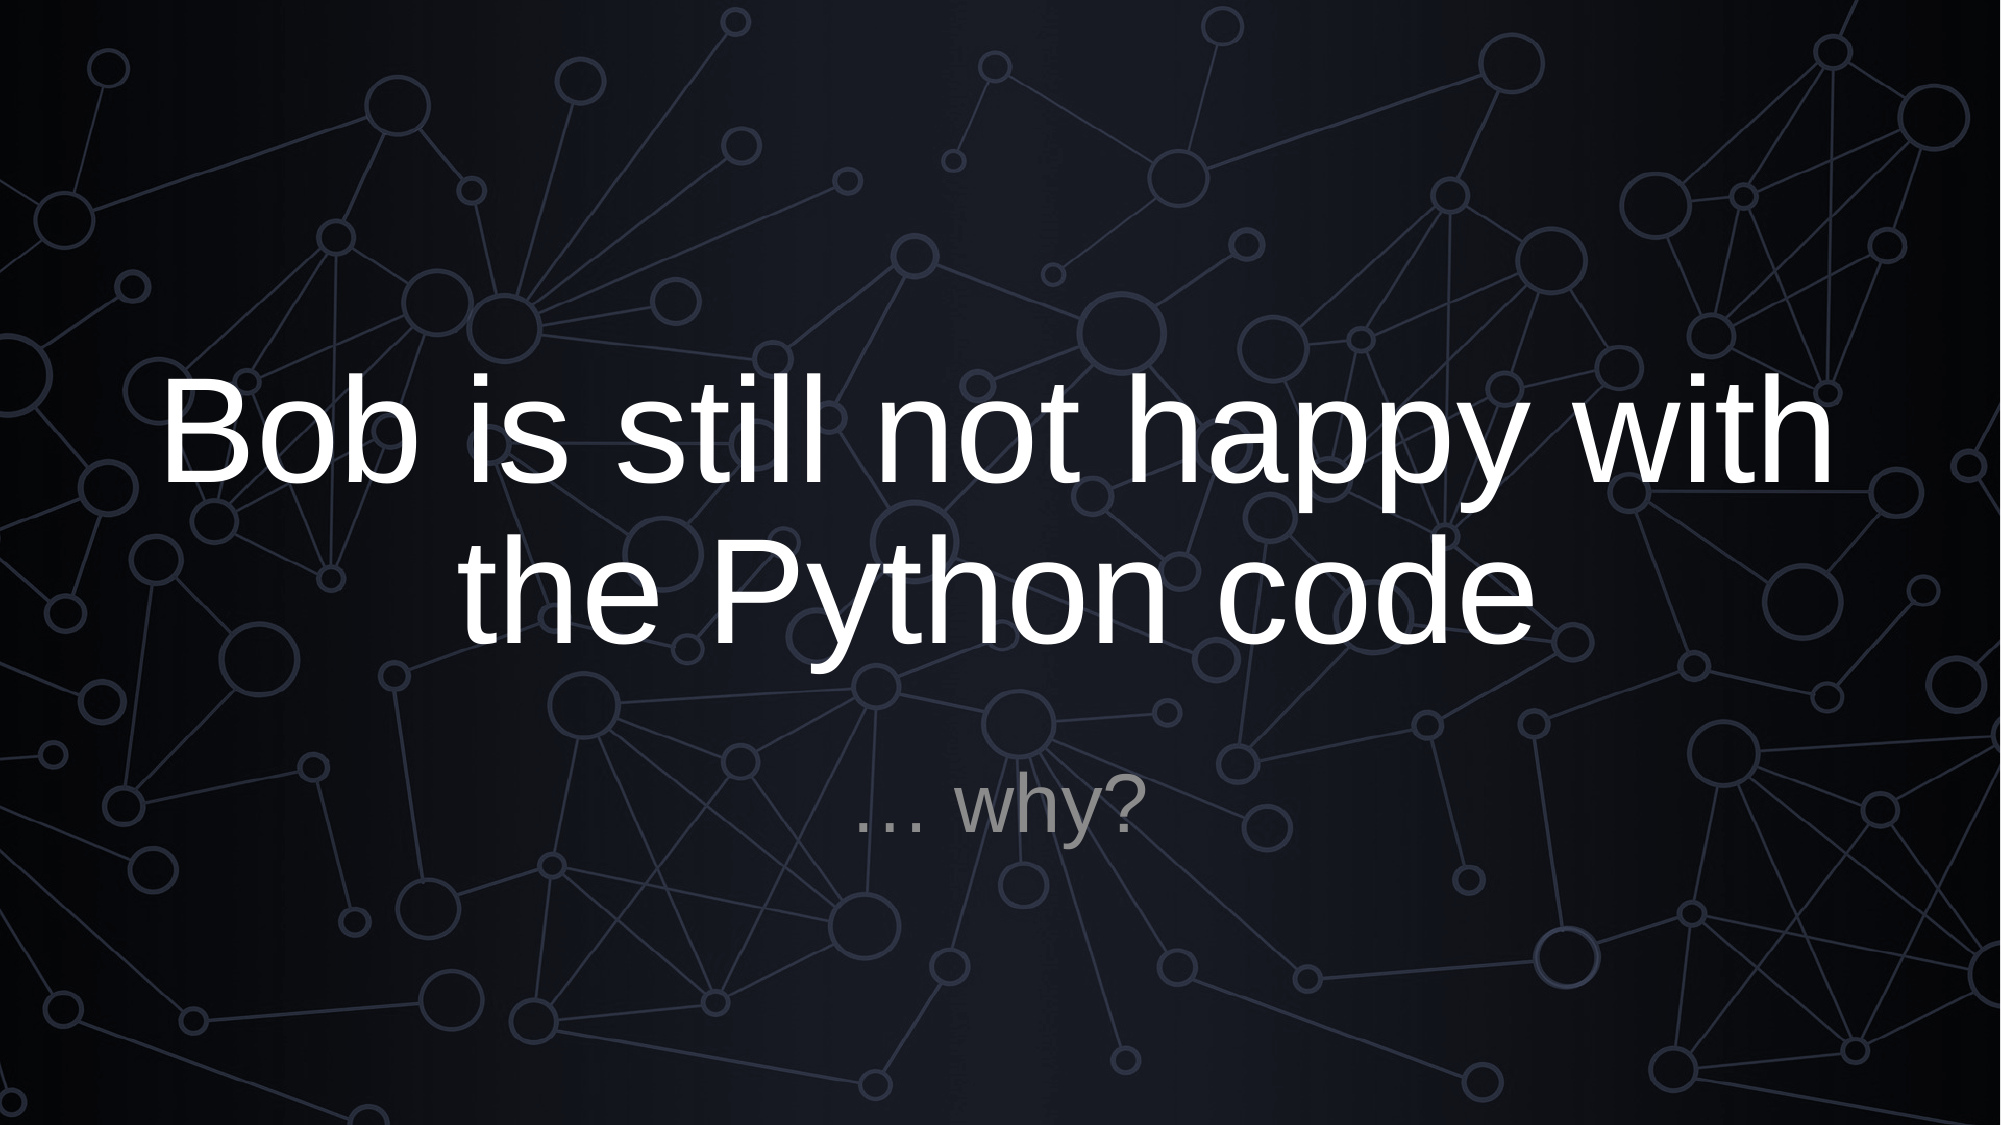

# Bob is still not happy with the Python code
… why?